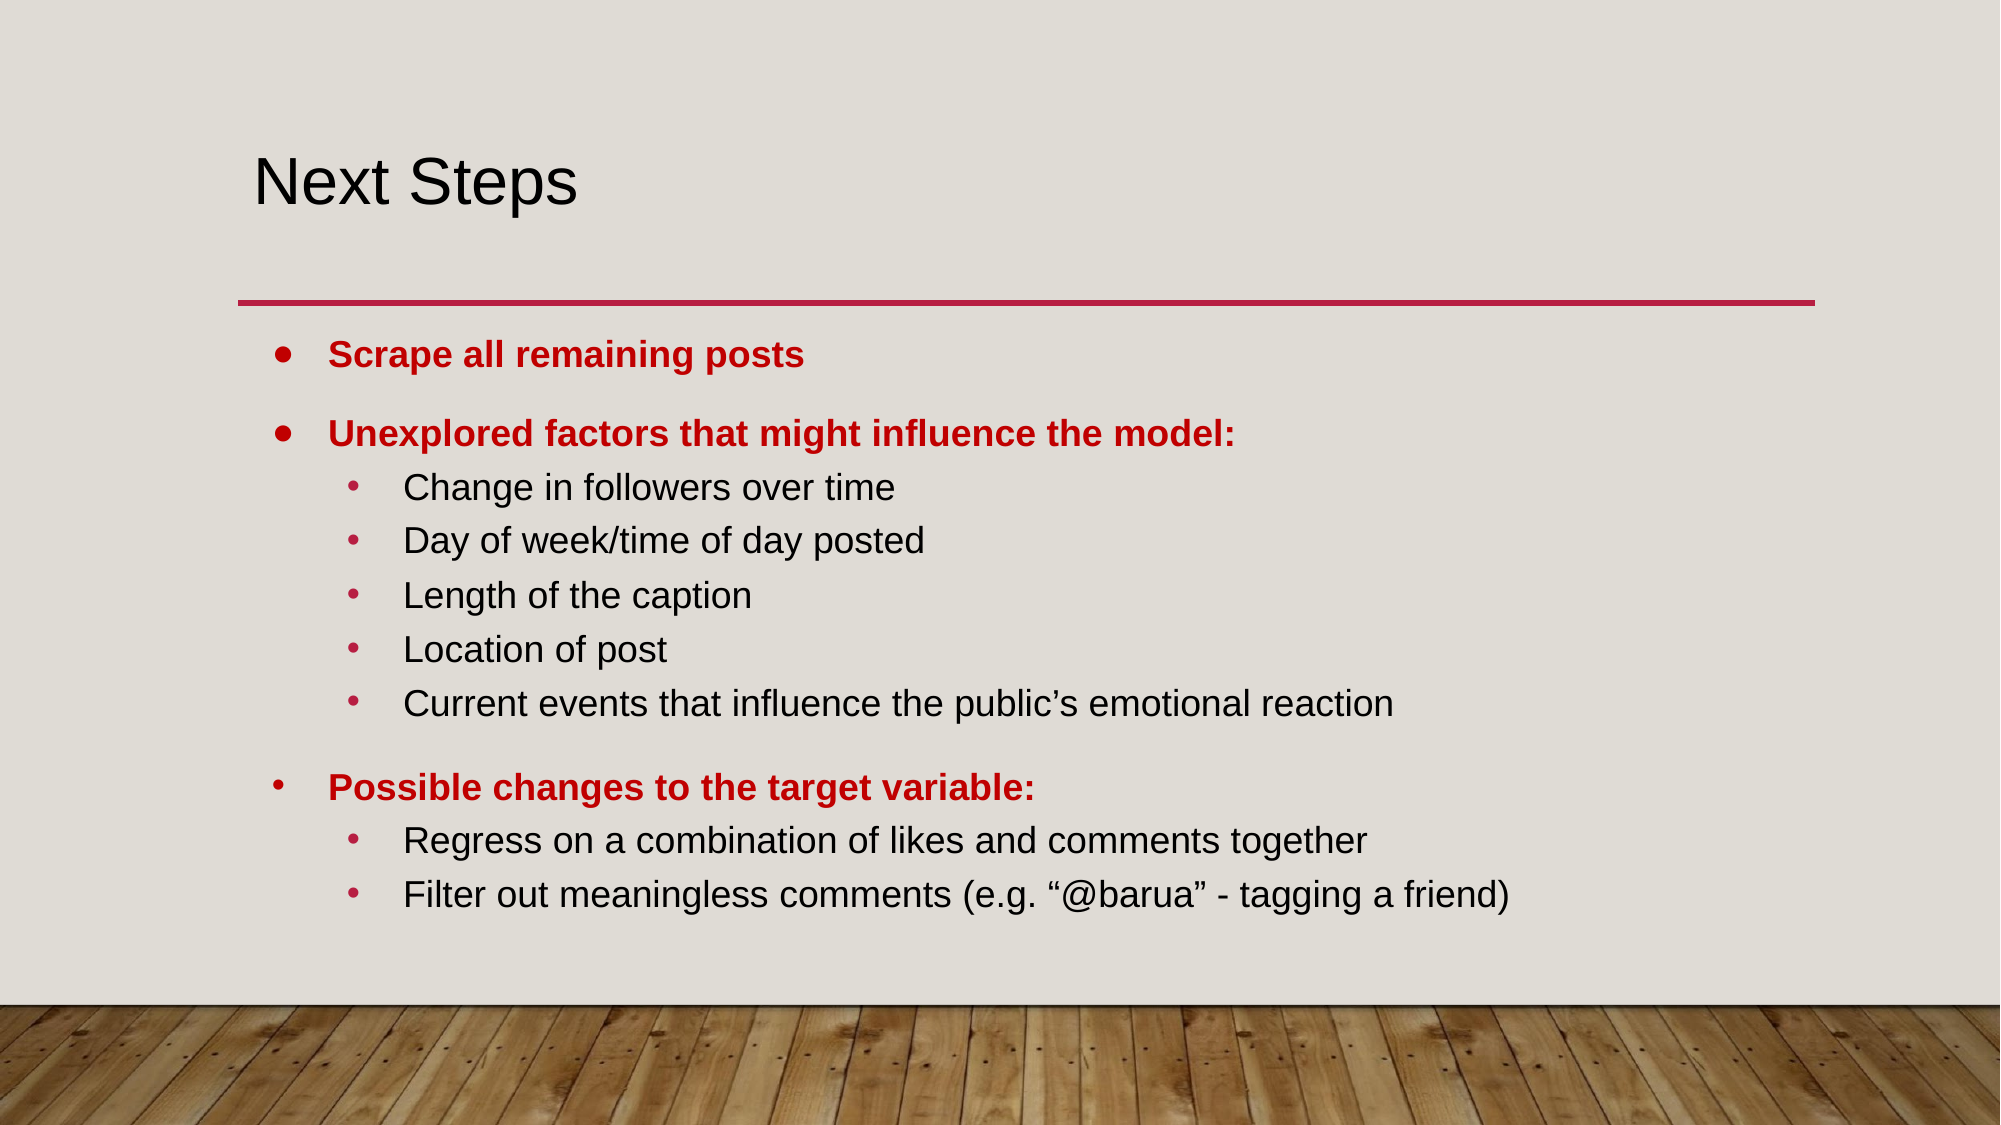

# Next Steps
Scrape all remaining posts
Unexplored factors that might influence the model:
Change in followers over time
Day of week/time of day posted
Length of the caption
Location of post
Current events that influence the public’s emotional reaction
Possible changes to the target variable:
Regress on a combination of likes and comments together
Filter out meaningless comments (e.g. “@barua” - tagging a friend)